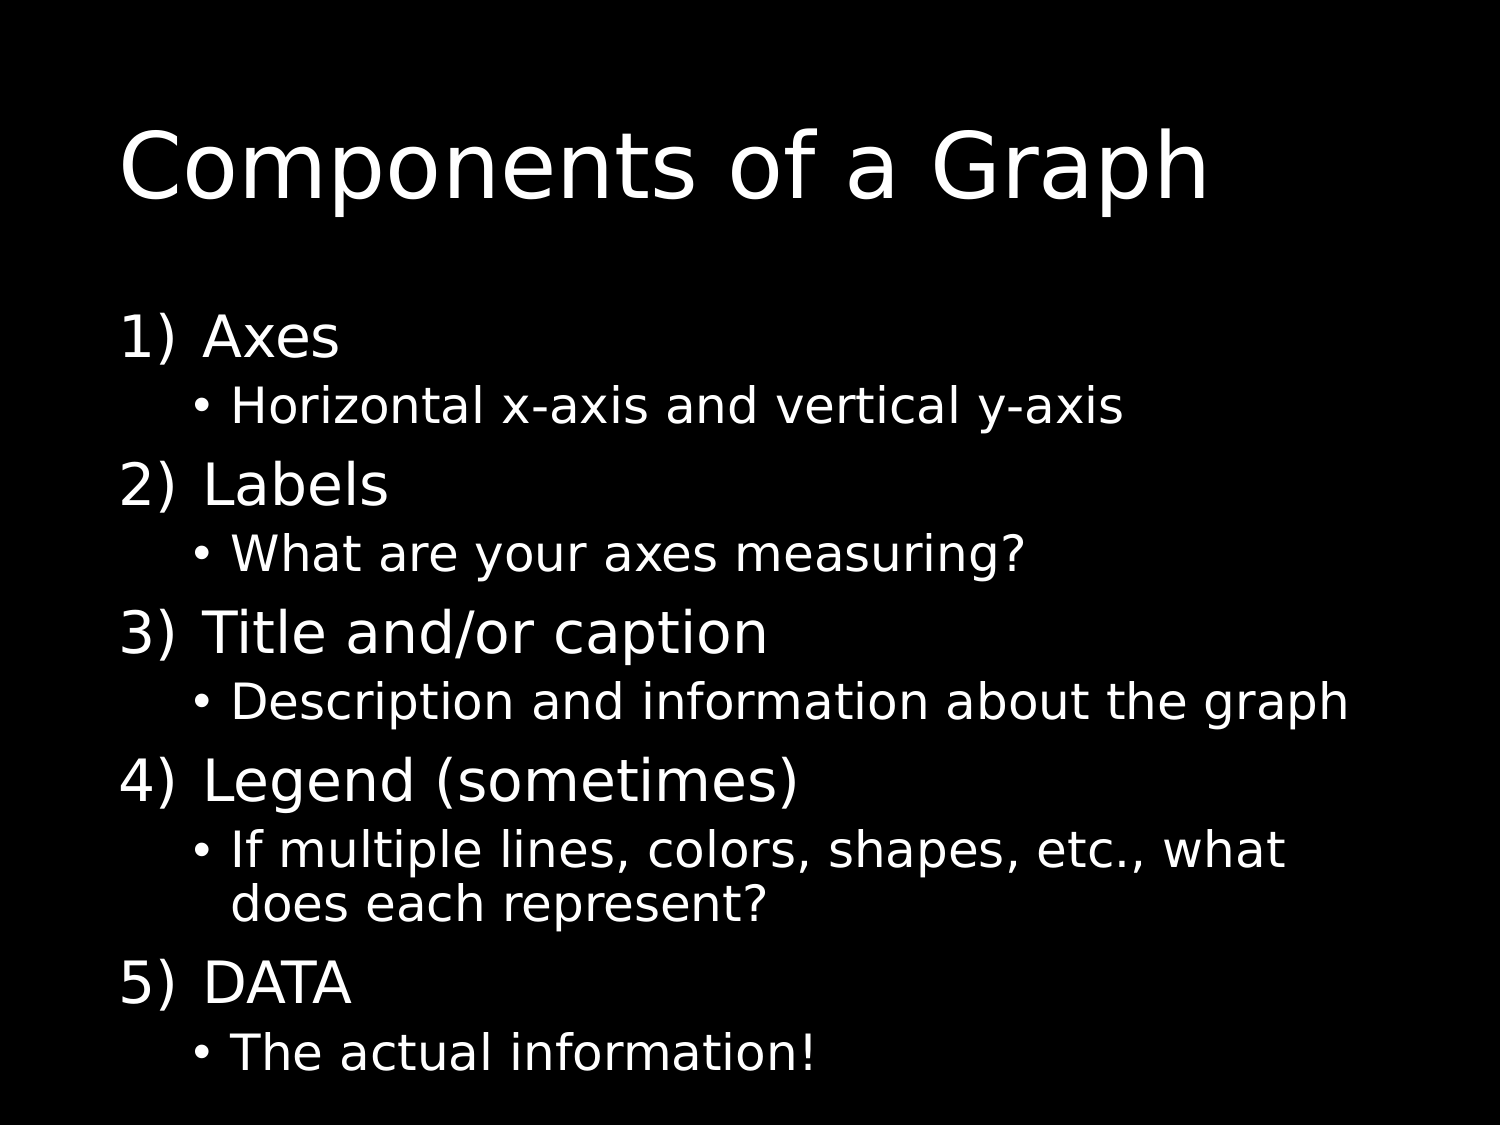

# Components of a Graph
Axes
Horizontal x-axis and vertical y-axis
Labels
What are your axes measuring?
Title and/or caption
Description and information about the graph
Legend (sometimes)
If multiple lines, colors, shapes, etc., what does each represent?
DATA
The actual information!